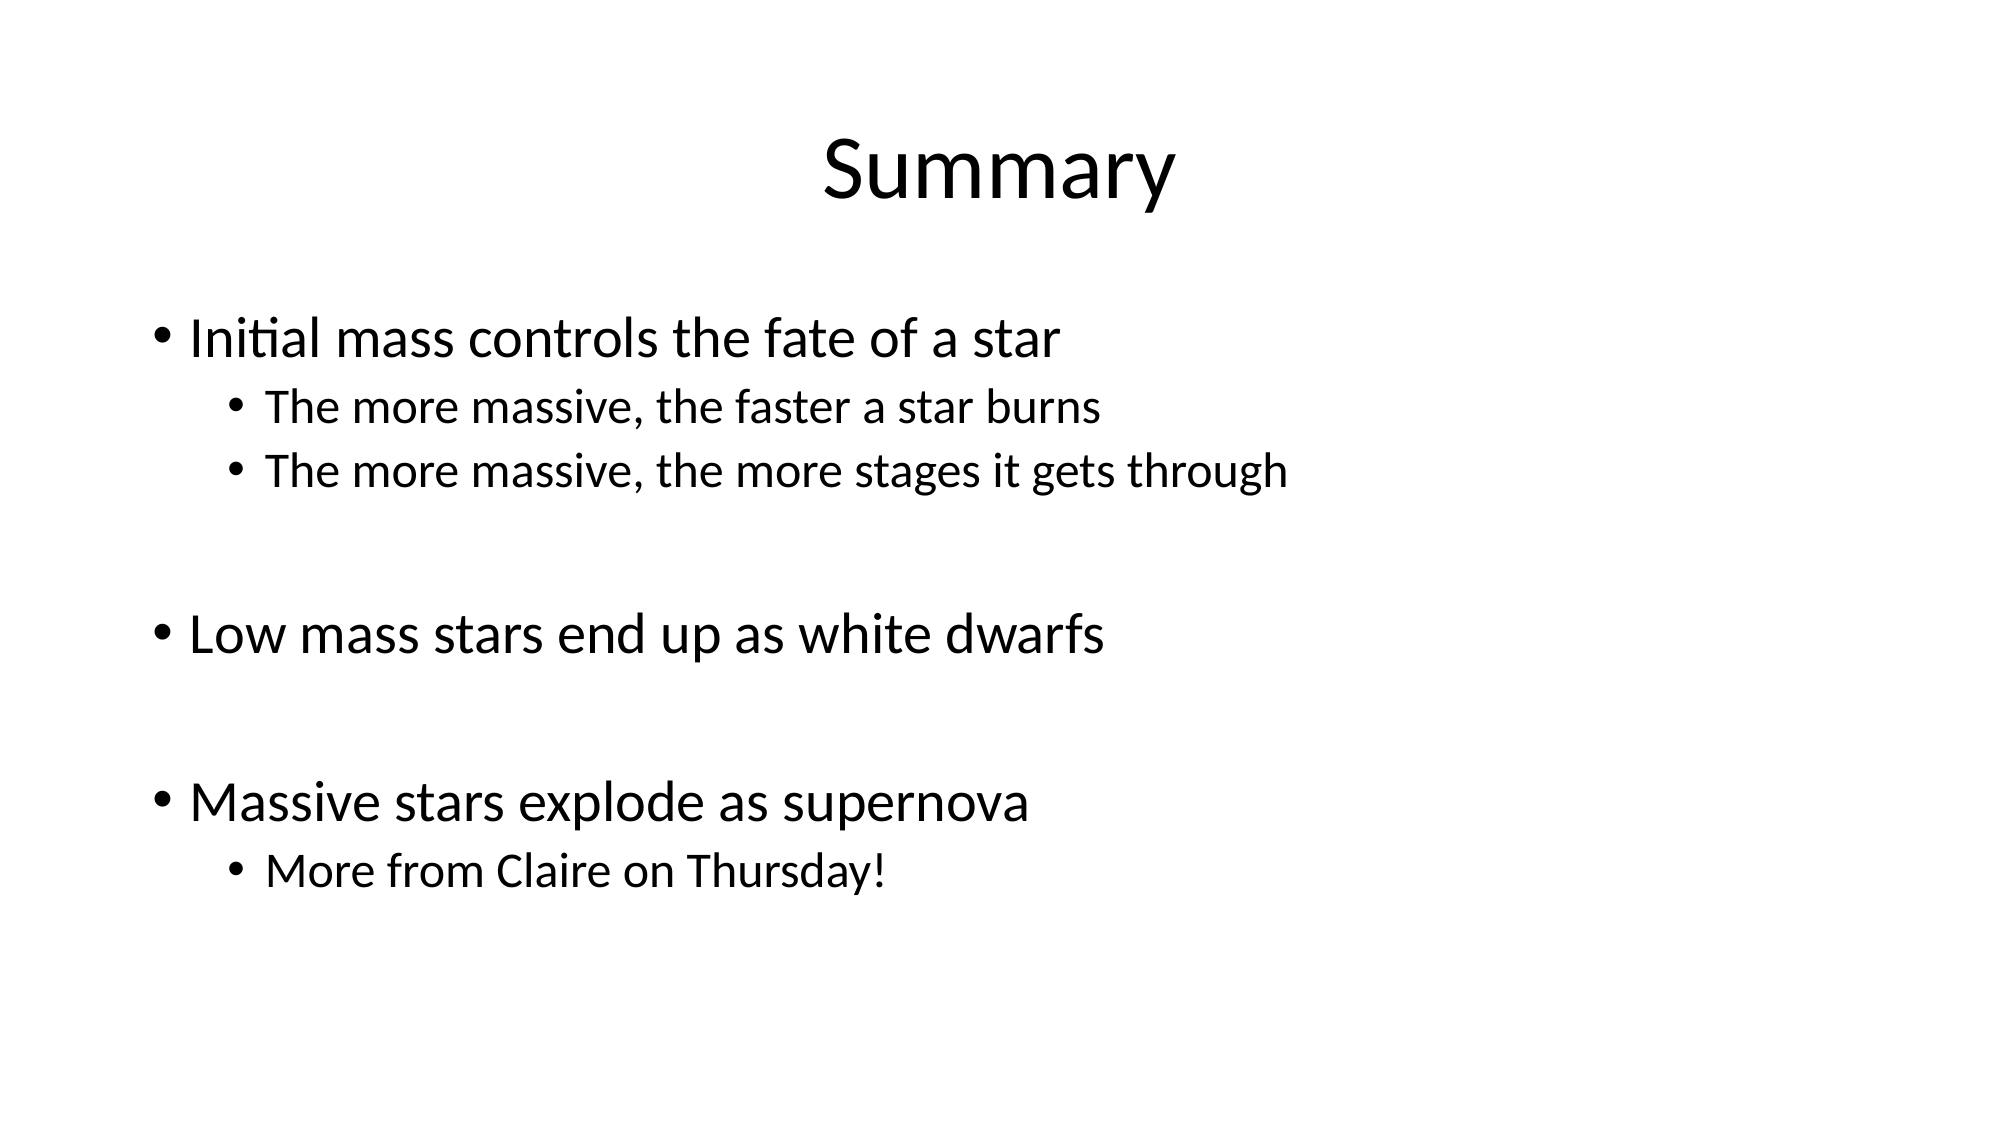

# Summary
Initial mass controls the fate of a star
The more massive, the faster a star burns
The more massive, the more stages it gets through

Low mass stars end up as white dwarfs

Massive stars explode as supernova
More from Claire on Thursday!